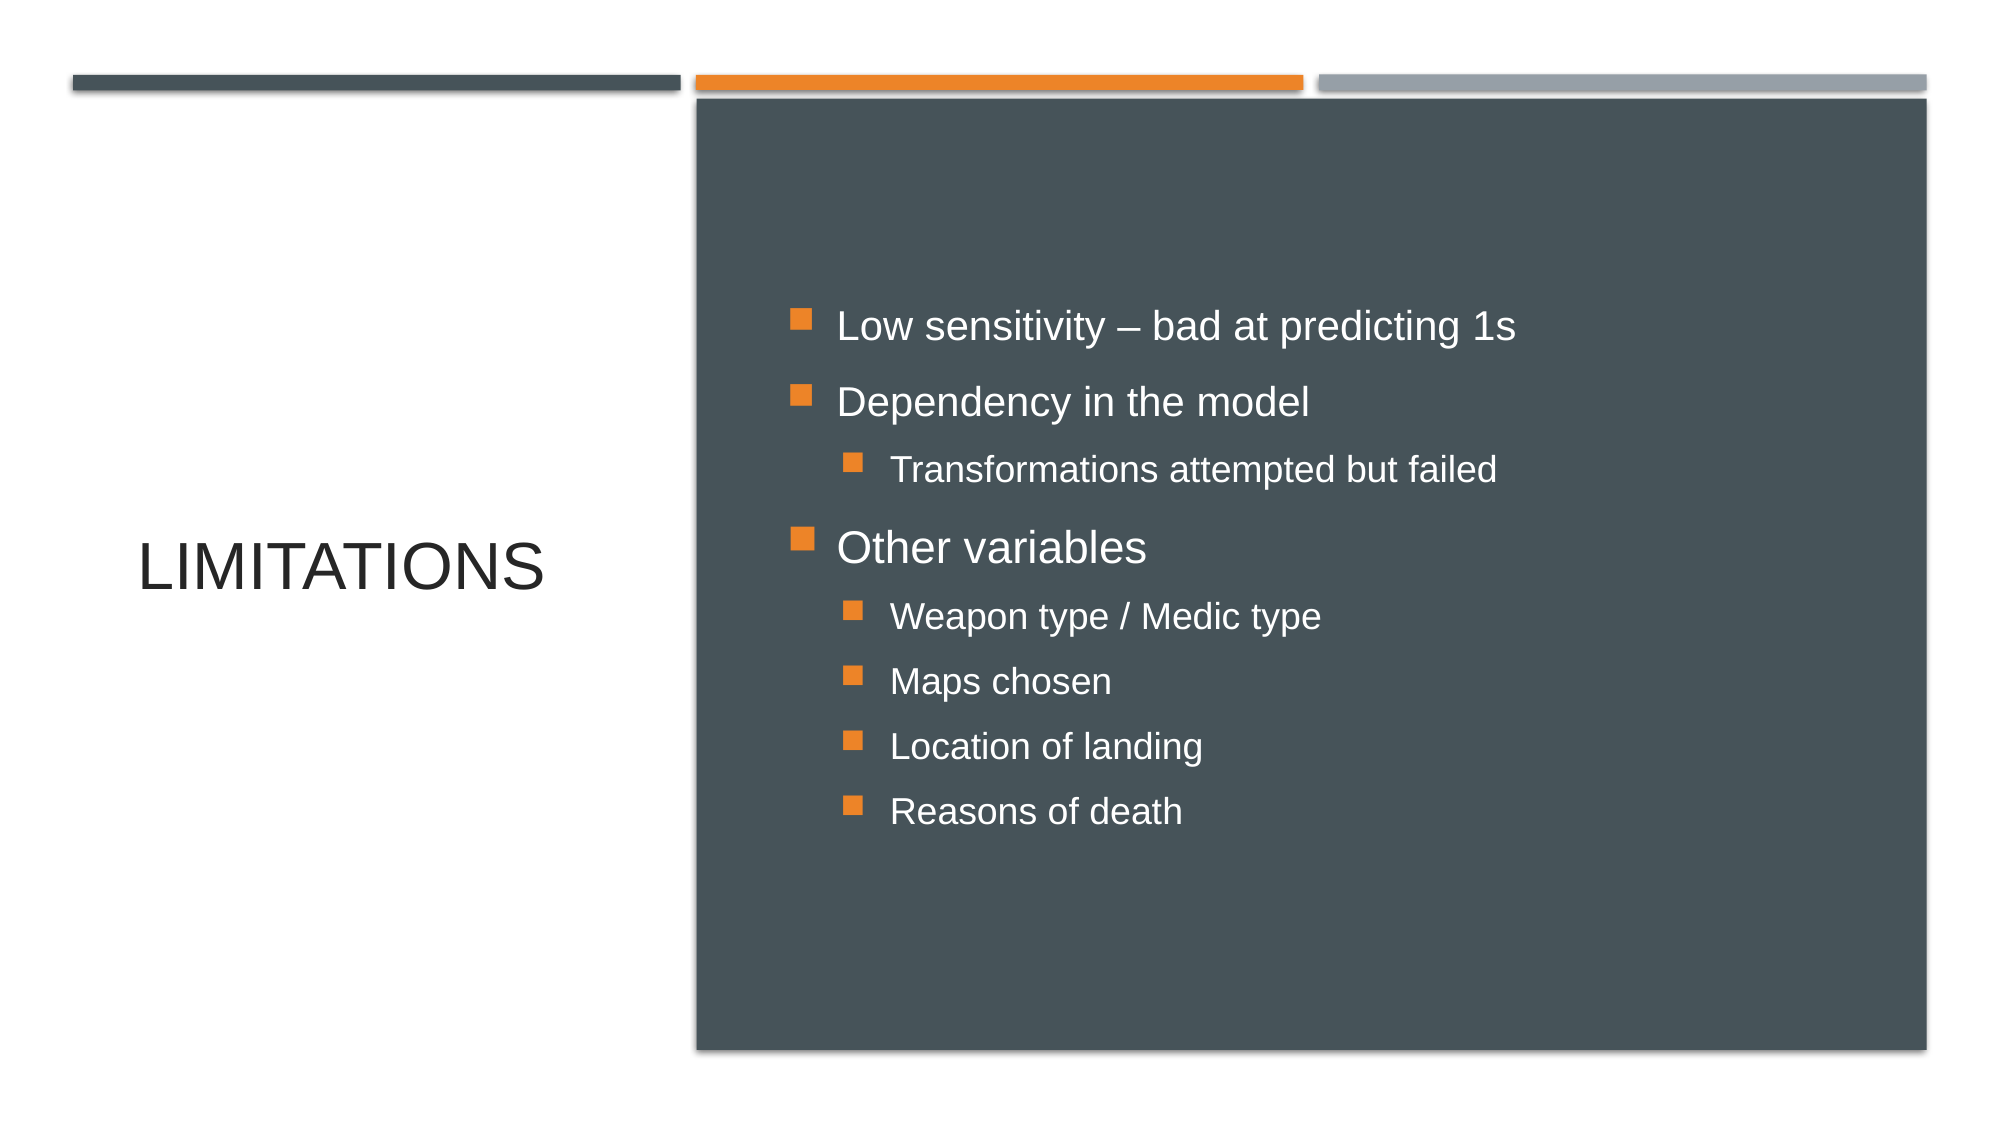

# Limitations
Low sensitivity – bad at predicting 1s
Dependency in the model
Transformations attempted but failed
Other variables
Weapon type / Medic type
Maps chosen
Location of landing
Reasons of death